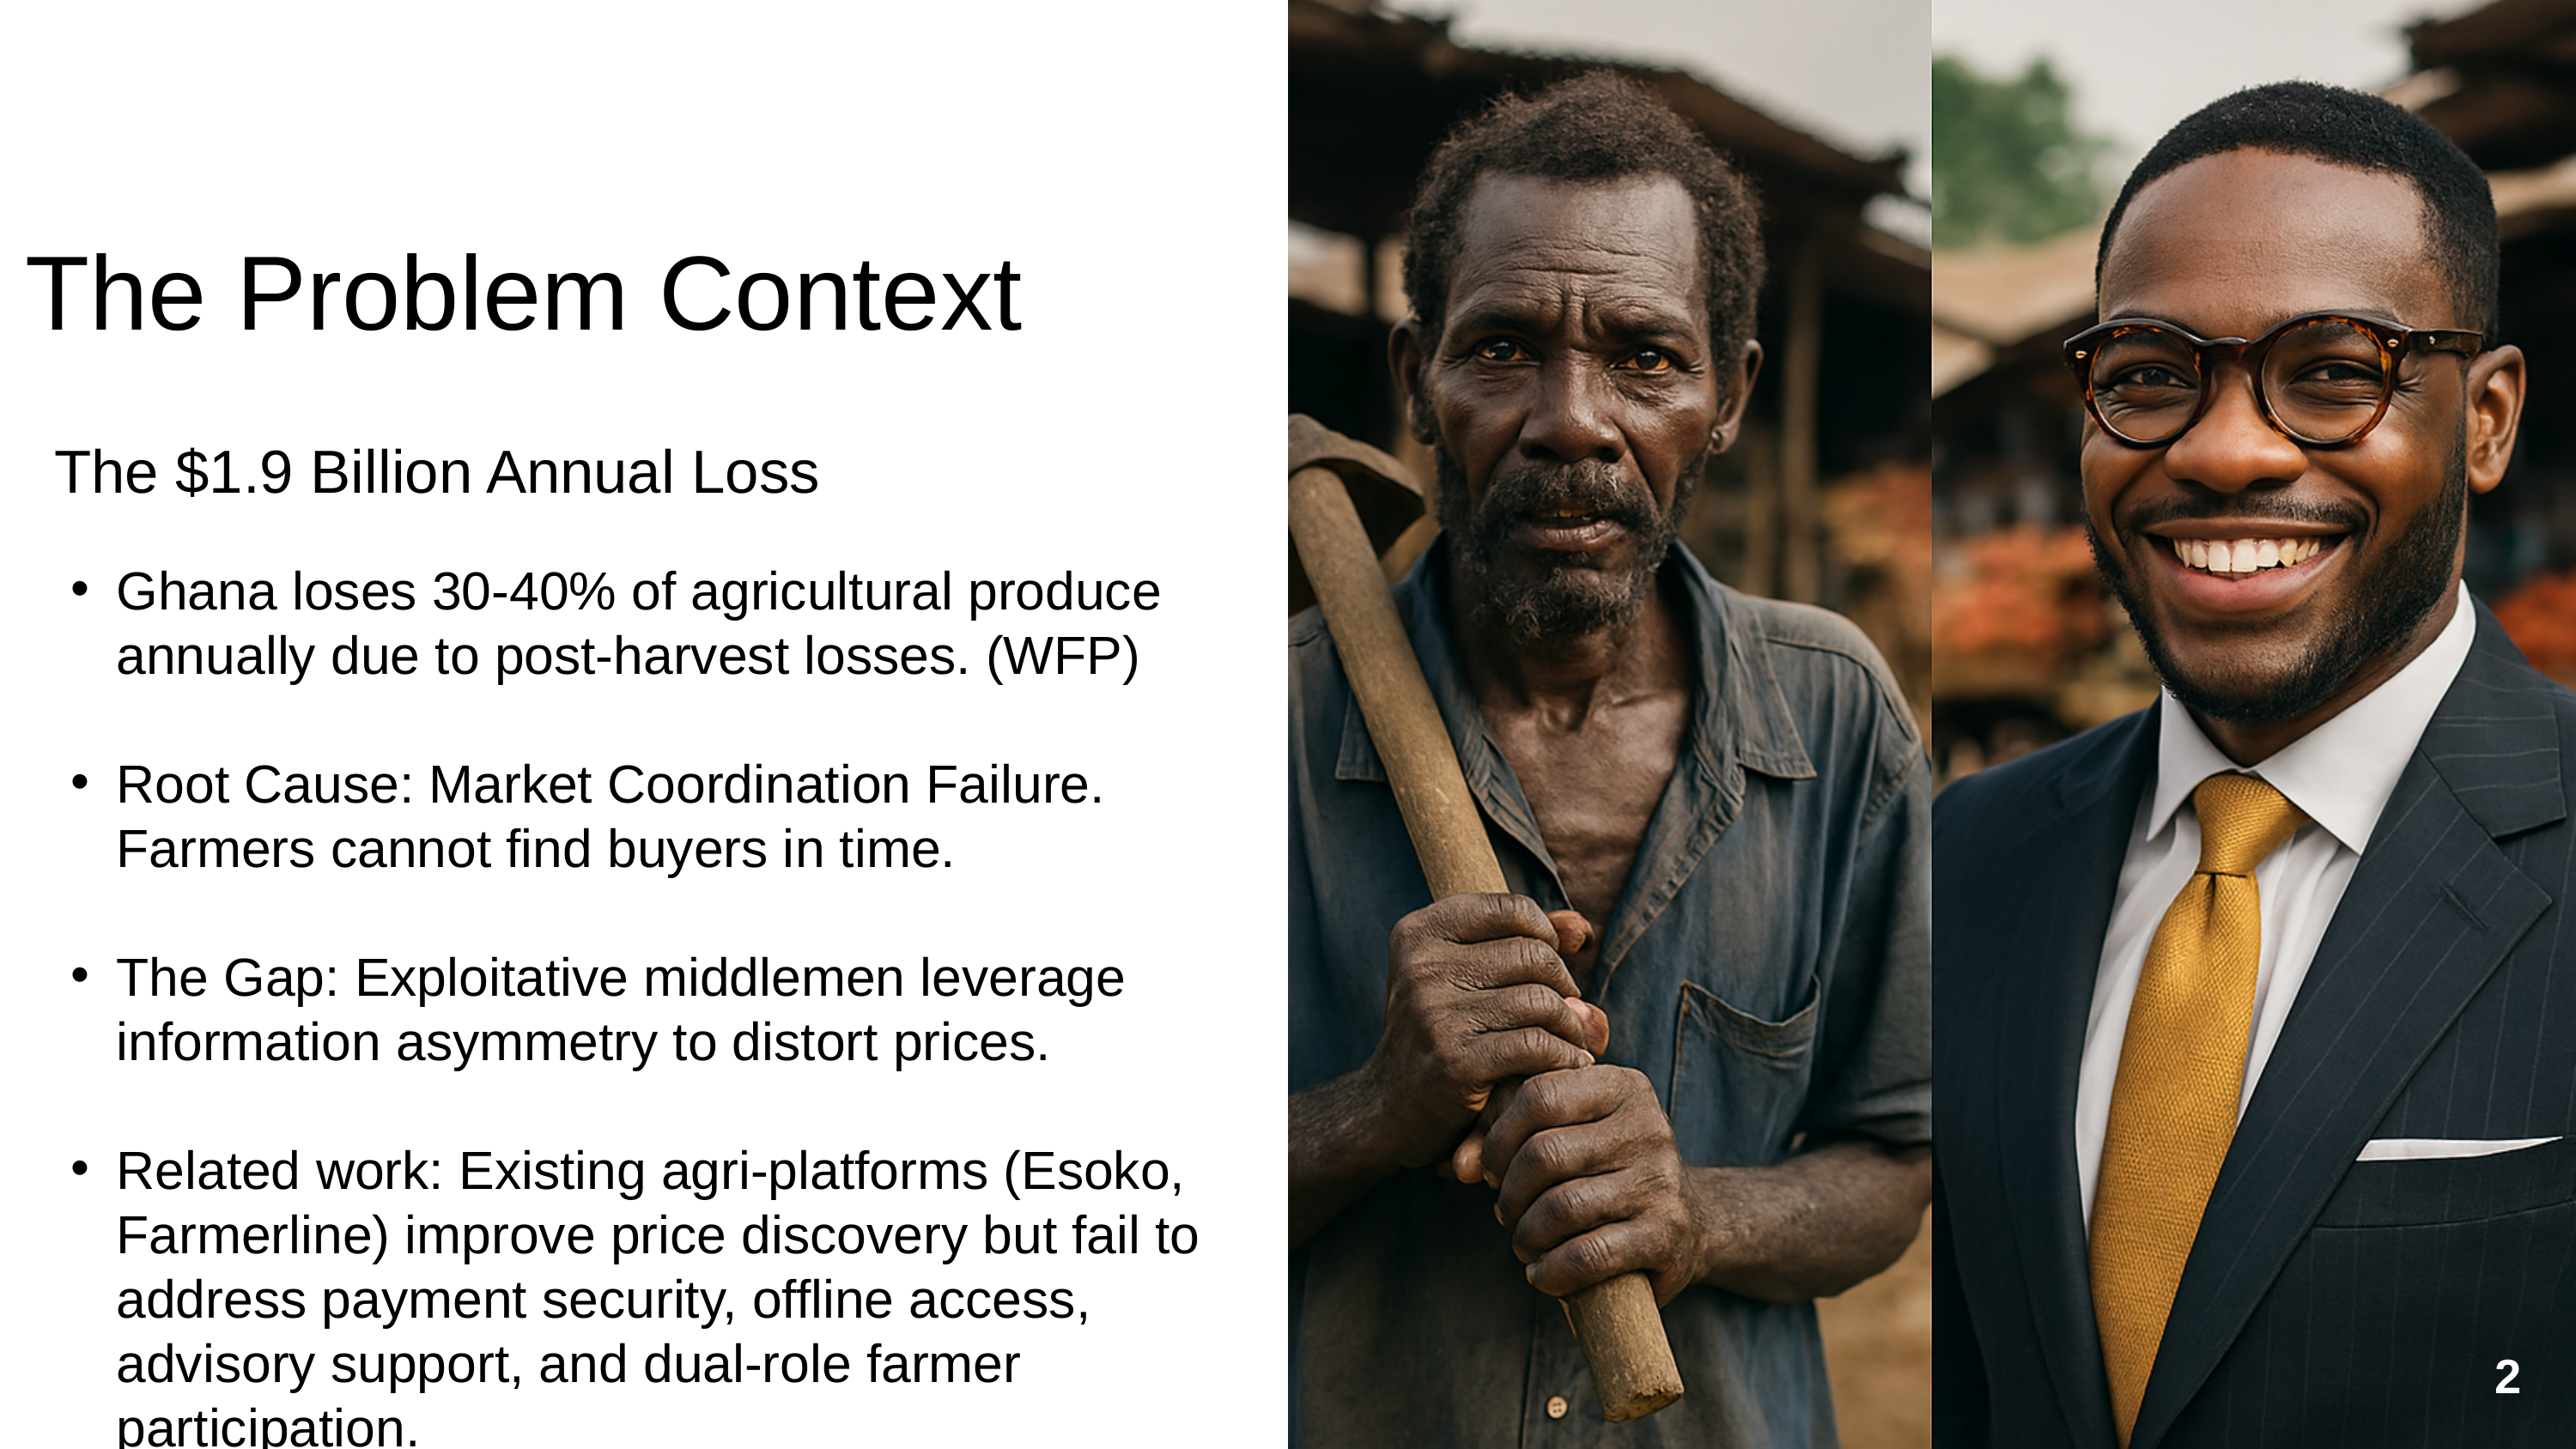

The Problem Context
The $1.9 Billion Annual Loss
Ghana loses 30-40% of agricultural produce annually due to post-harvest losses. (WFP)

Root Cause: Market Coordination Failure. Farmers cannot find buyers in time.

The Gap: Exploitative middlemen leverage information asymmetry to distort prices.

Related work: Existing agri-platforms (Esoko, Farmerline) improve price discovery but fail to address payment security, offline access, advisory support, and dual-role farmer participation.

2